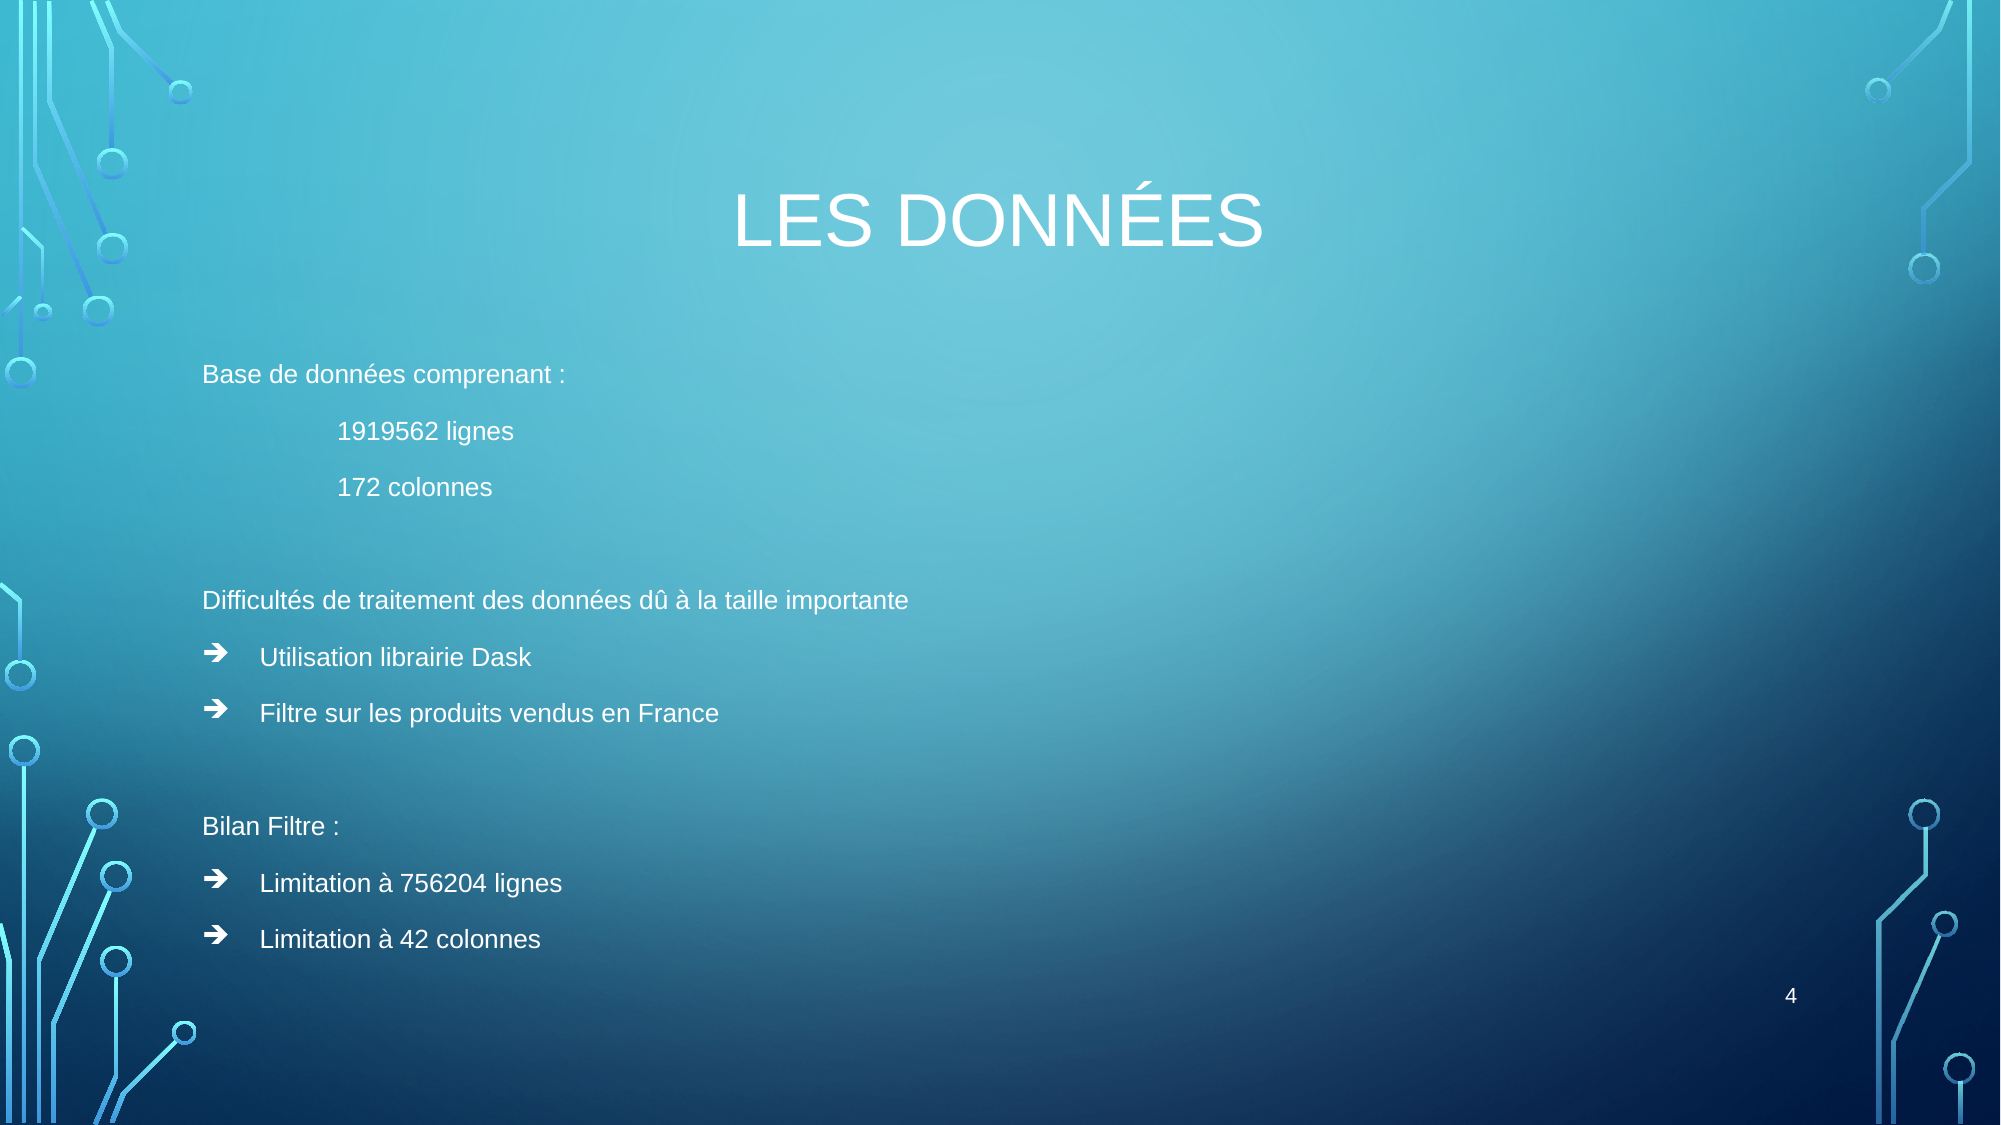

Les données
Base de données comprenant :
	1919562 lignes
	172 colonnes

Difficultés de traitement des données dû à la taille importante
Utilisation librairie Dask
Filtre sur les produits vendus en France

Bilan Filtre :
Limitation à 756204 lignes
Limitation à 42 colonnes

4